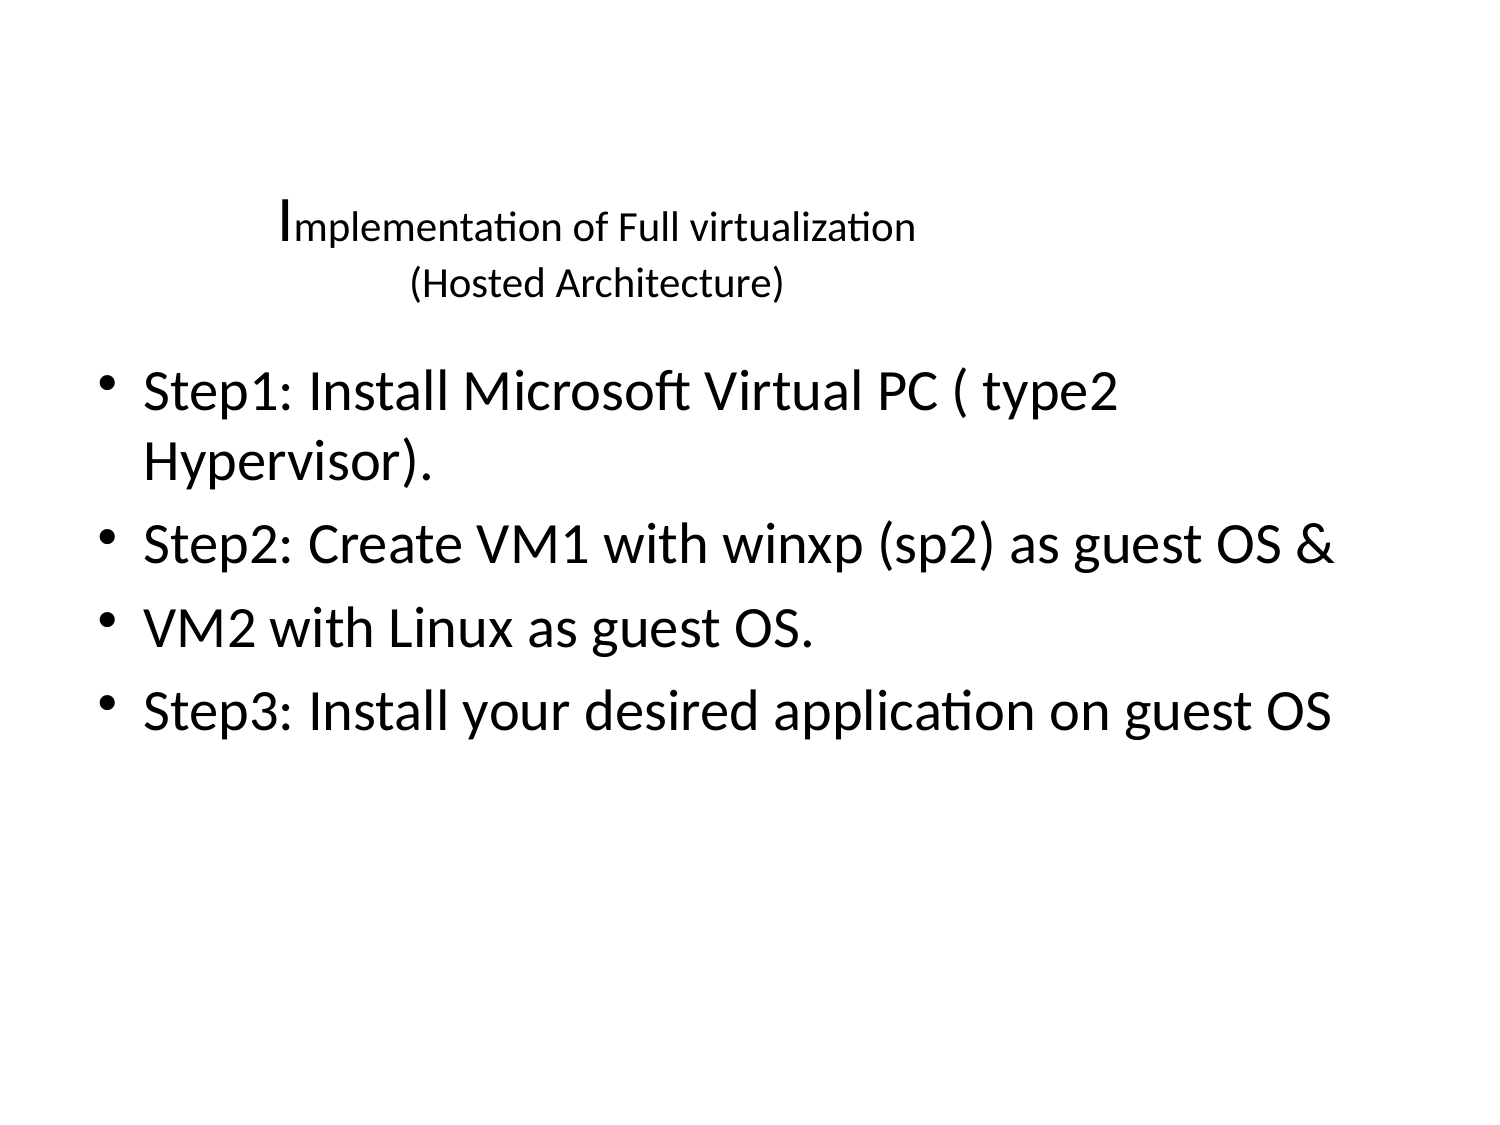

Implementation of Full virtualization
(Hosted Architecture)
Step1: Install Microsoft Virtual PC ( type2 Hypervisor).
Step2: Create VM1 with winxp (sp2) as guest OS &
VM2 with Linux as guest OS.
Step3: Install your desired application on guest OS